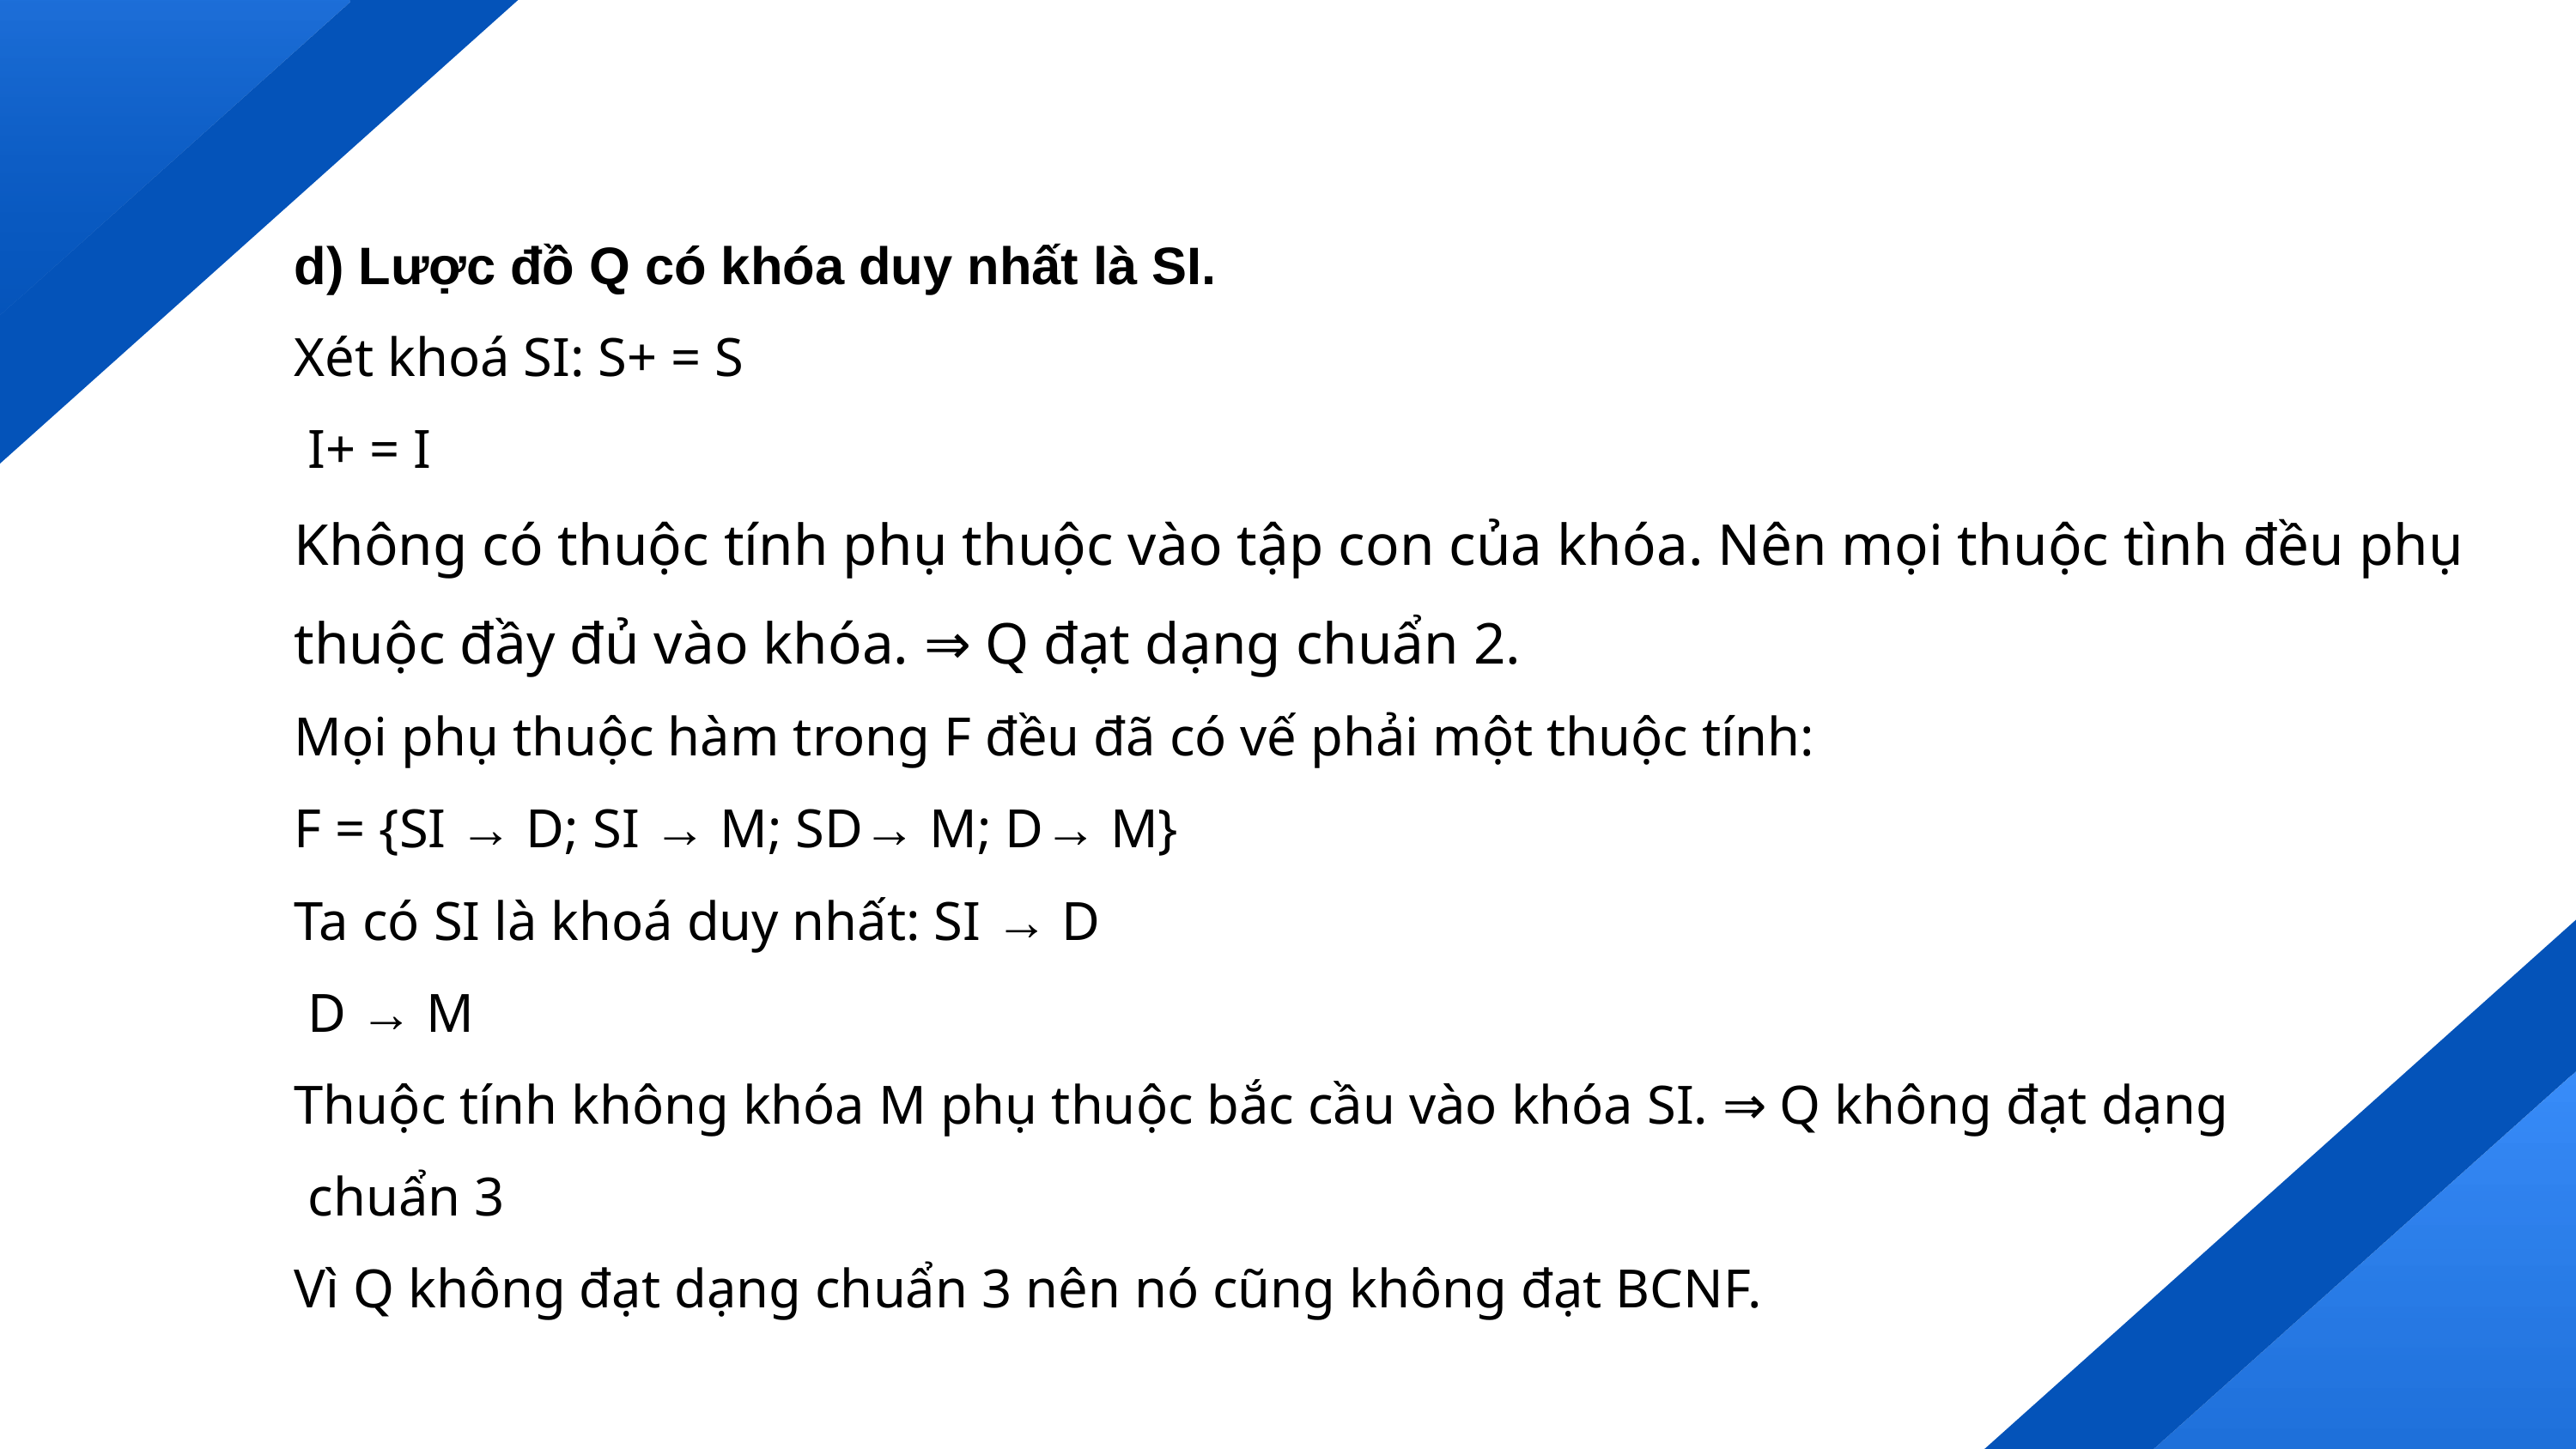

d) Lược đồ Q có khóa duy nhất là SI.
Xét khoá SI: S+ = S
 I+ = I
Không có thuộc tính phụ thuộc vào tập con của khóa. Nên mọi thuộc tình đều phụ thuộc đầy đủ vào khóa. ⇒ Q đạt dạng chuẩn 2.
Mọi phụ thuộc hàm trong F đều đã có vế phải một thuộc tính:
F = {SI → D; SI → M; SD→ M; D→ M}
Ta có SI là khoá duy nhất: SI → D
 D → M
Thuộc tính không khóa M phụ thuộc bắc cầu vào khóa SI. ⇒ Q không đạt dạng
 chuẩn 3
Vì Q không đạt dạng chuẩn 3 nên nó cũng không đạt BCNF.